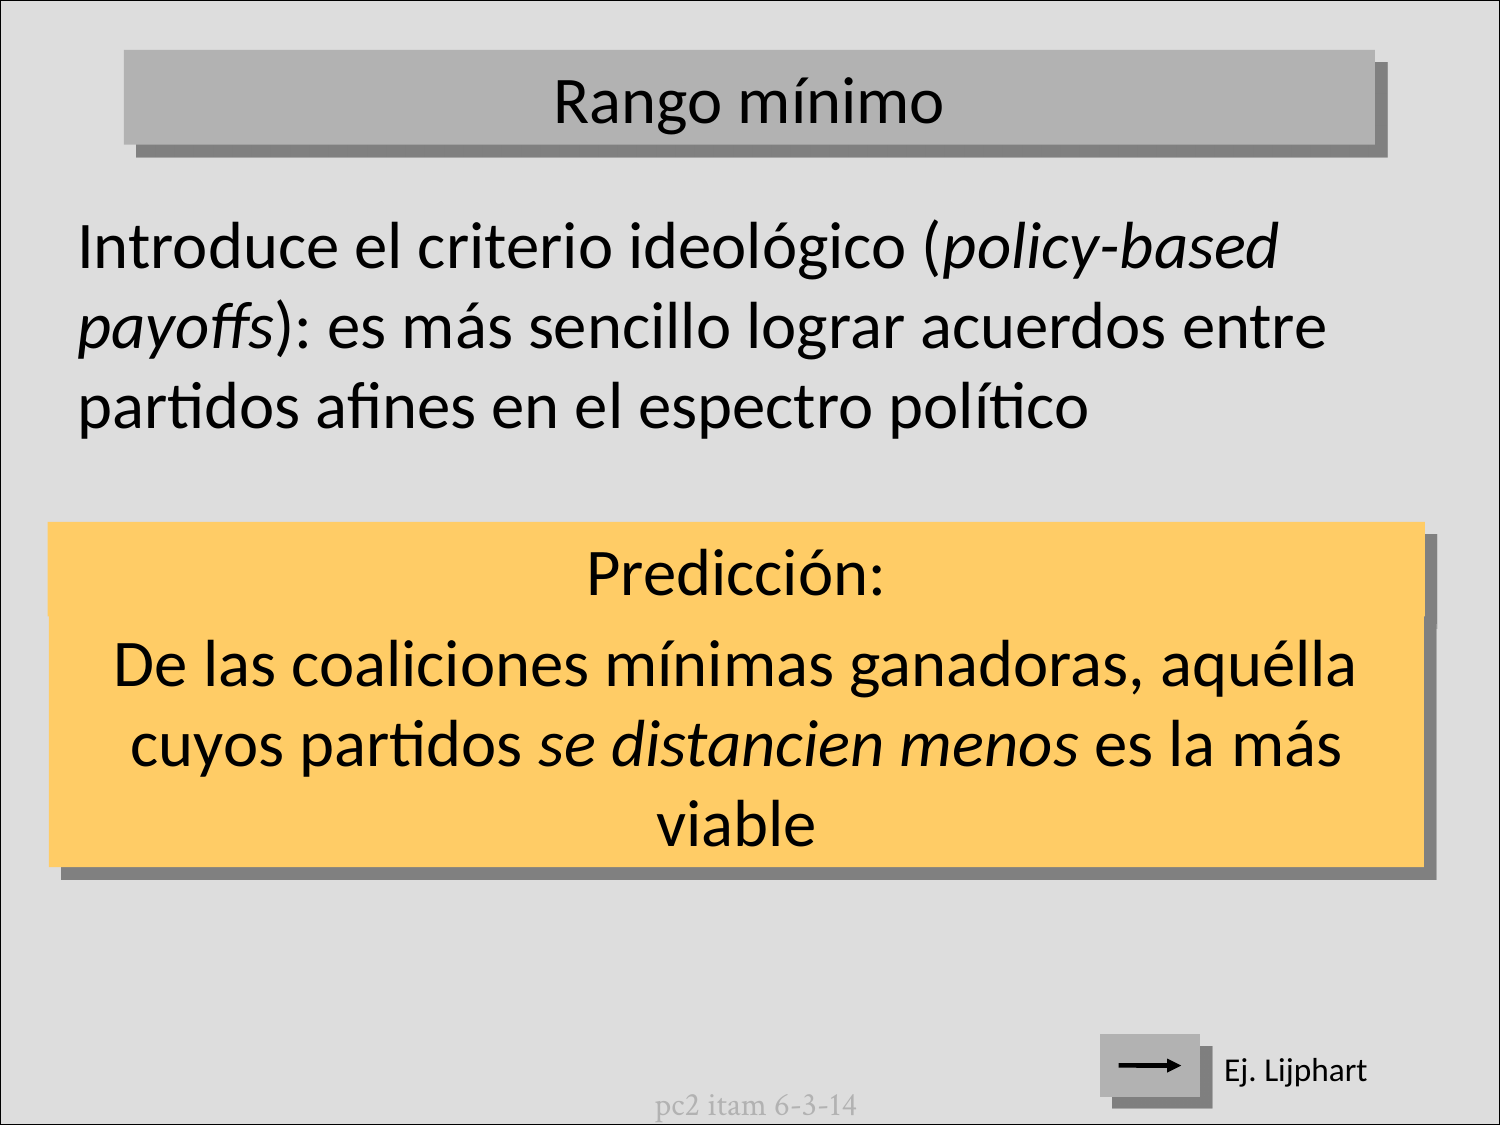

Rango mínimo
Introduce el criterio ideológico (policy-based payoffs): es más sencillo lograr acuerdos entre partidos afines en el espectro político
Predicción:
De las coaliciones mínimas ganadoras, aquélla
cuyos partidos se distancien menos es la más viable

Ej. Lijphart